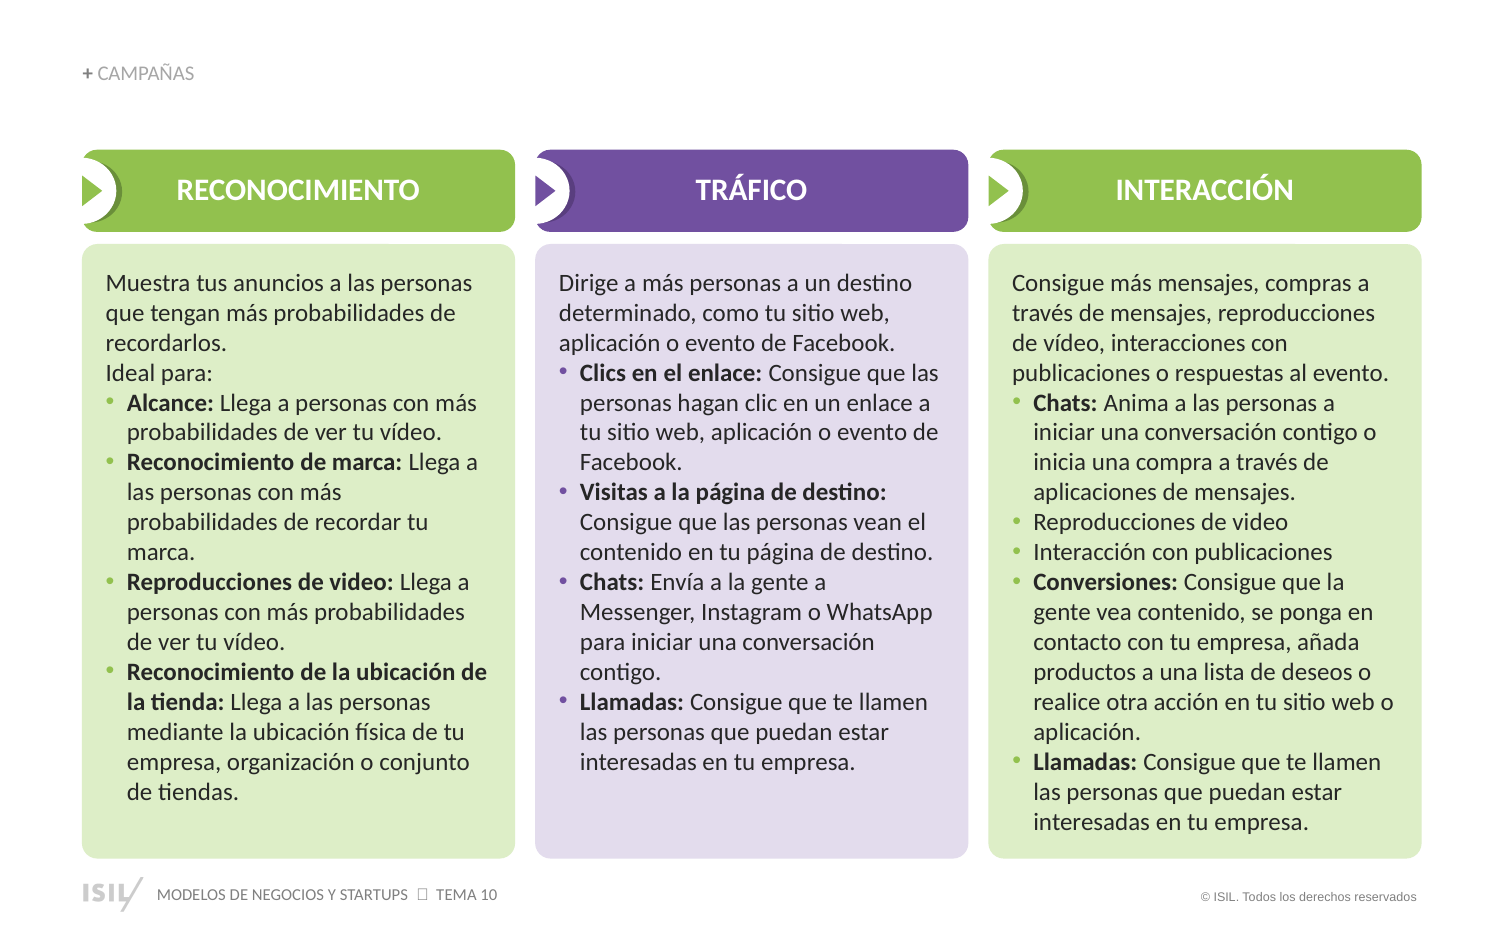

+ CAMPAÑAS
RECONOCIMIENTO
TRÁFICO
INTERACCIÓN

Muestra tus anuncios a las personas que tengan más probabilidades de recordarlos.
Ideal para:
Alcance: Llega a personas con más probabilidades de ver tu vídeo.
Reconocimiento de marca: Llega a las personas con más probabilidades de recordar tu marca.
Reproducciones de video: Llega a personas con más probabilidades de ver tu vídeo.
Reconocimiento de la ubicación de la tienda: Llega a las personas mediante la ubicación física de tu empresa, organización o conjunto de tiendas.
Dirige a más personas a un destino determinado, como tu sitio web, aplicación o evento de Facebook.
Clics en el enlace: Consigue que las personas hagan clic en un enlace a tu sitio web, aplicación o evento de Facebook.
Visitas a la página de destino: Consigue que las personas vean el contenido en tu página de destino.
Chats: Envía a la gente a Messenger, Instagram o WhatsApp para iniciar una conversación contigo.
Llamadas: Consigue que te llamen las personas que puedan estar interesadas en tu empresa.
Consigue más mensajes, compras a través de mensajes, reproducciones de vídeo, interacciones con publicaciones o respuestas al evento.
Chats: Anima a las personas a iniciar una conversación contigo o inicia una compra a través de aplicaciones de mensajes.
Reproducciones de video
Interacción con publicaciones
Conversiones: Consigue que la gente vea contenido, se ponga en contacto con tu empresa, añada productos a una lista de deseos o realice otra acción en tu sitio web o aplicación.
Llamadas: Consigue que te llamen las personas que puedan estar interesadas en tu empresa.